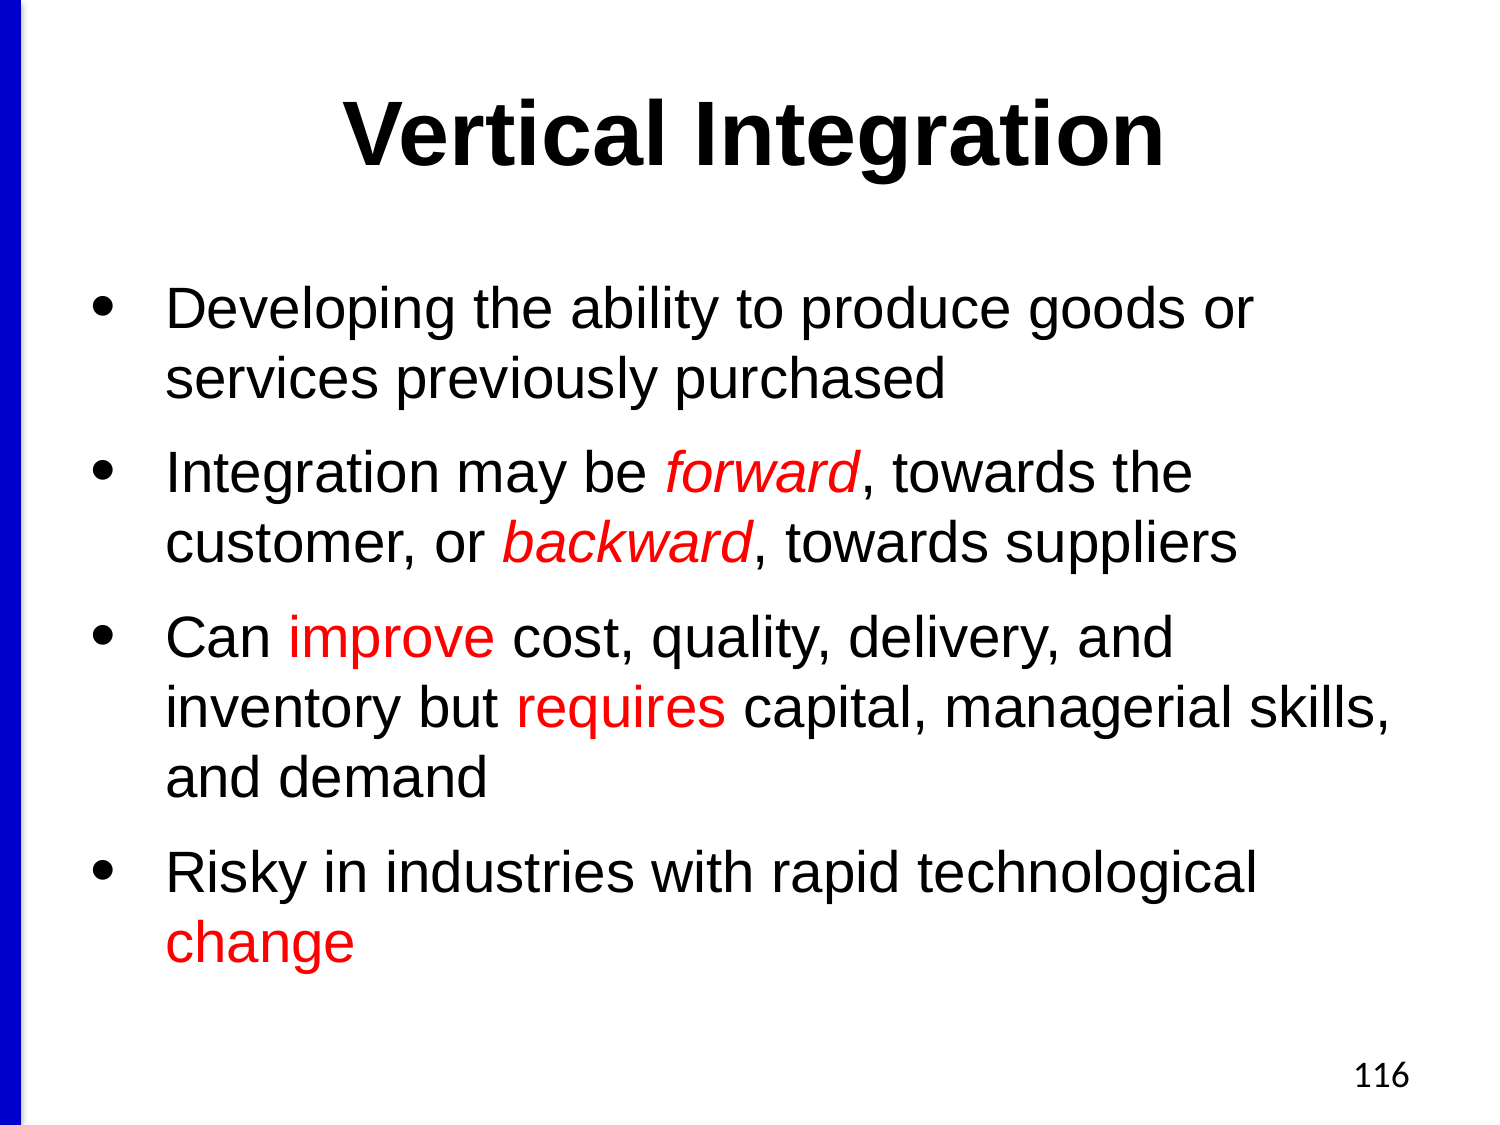

# Vertical Integration
Developing the ability to produce goods or services previously purchased
Integration may be forward, towards the customer, or backward, towards suppliers
Can improve cost, quality, delivery, and inventory but requires capital, managerial skills, and demand
Risky in industries with rapid technological change
116